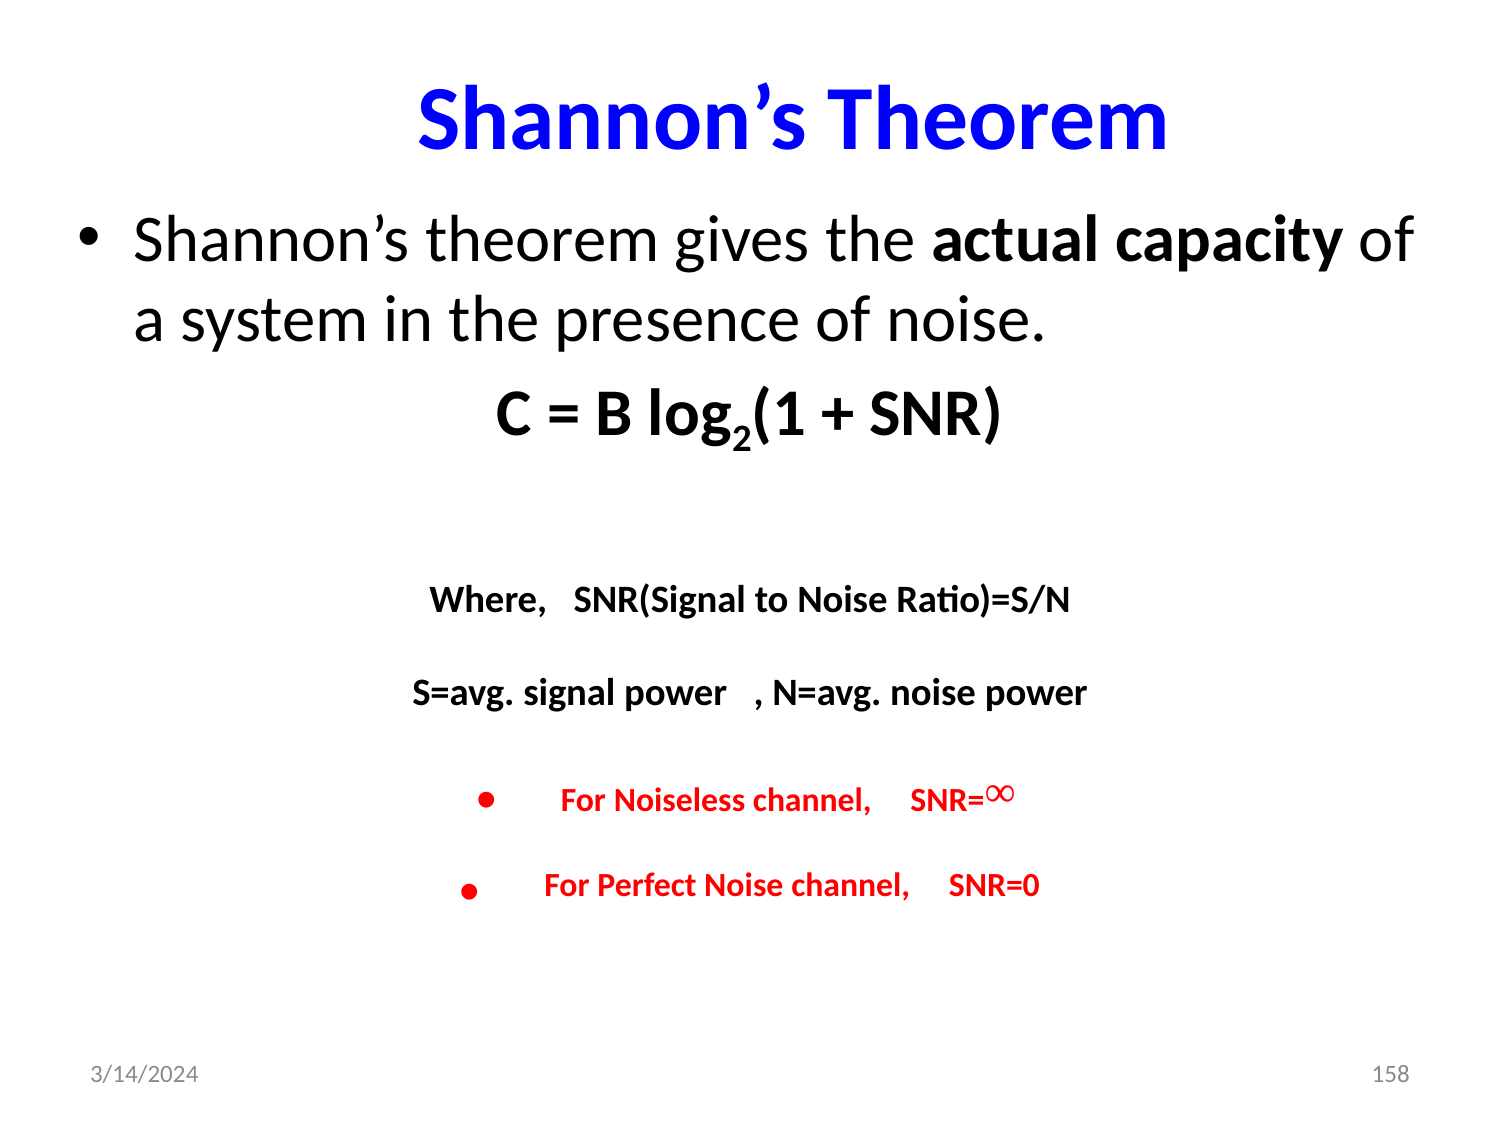

# Shannon’s Theorem
Shannon’s theorem gives the actual capacity of a system in the presence of noise.
C = B log2(1 + SNR)

Where,   SNR(Signal to Noise Ratio)=S/N
S=avg. signal power   , N=avg. noise power
For Noiseless channel,     SNR=∞
For Perfect Noise channel,     SNR=0
3/14/2024
158